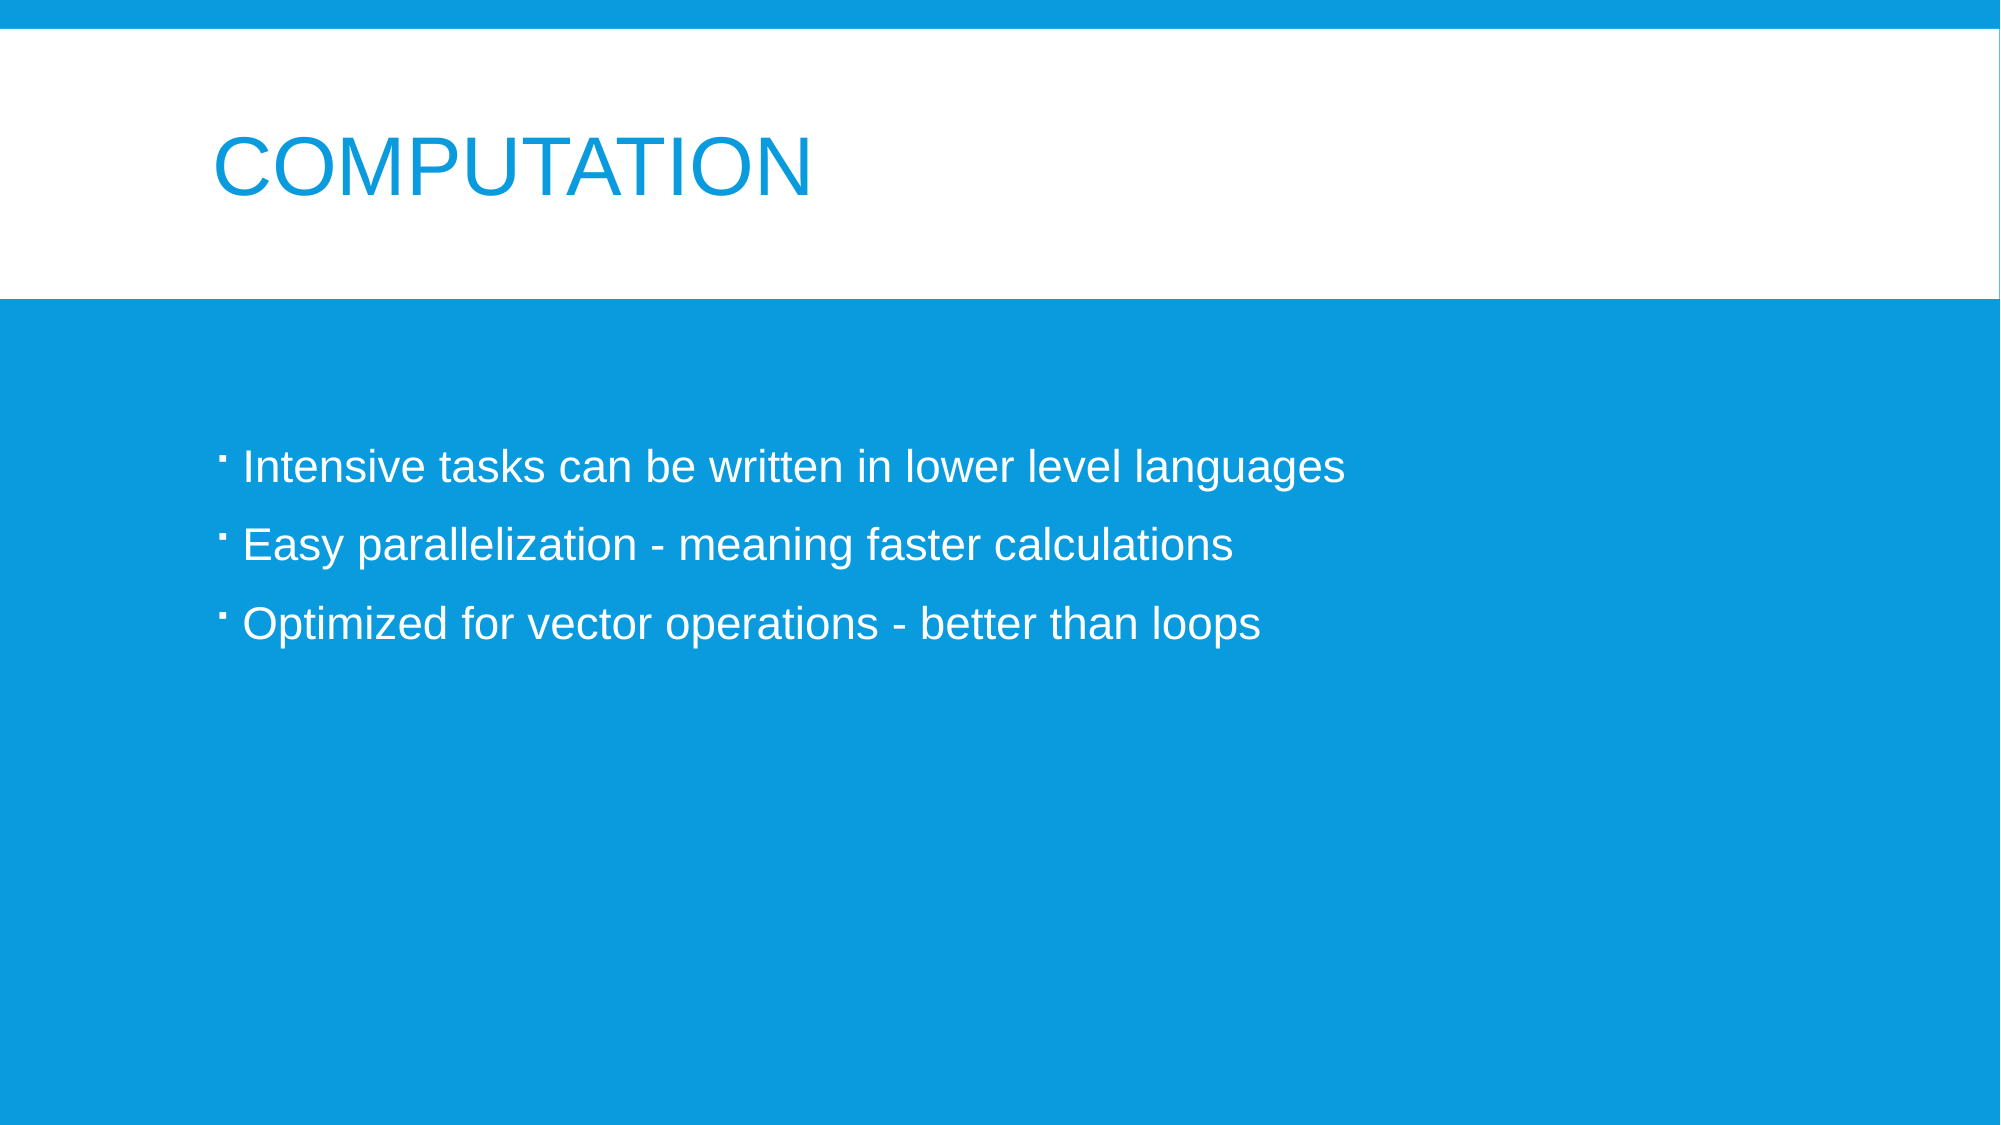

# computation
Intensive tasks can be written in lower level languages
Easy parallelization - meaning faster calculations
Optimized for vector operations - better than loops